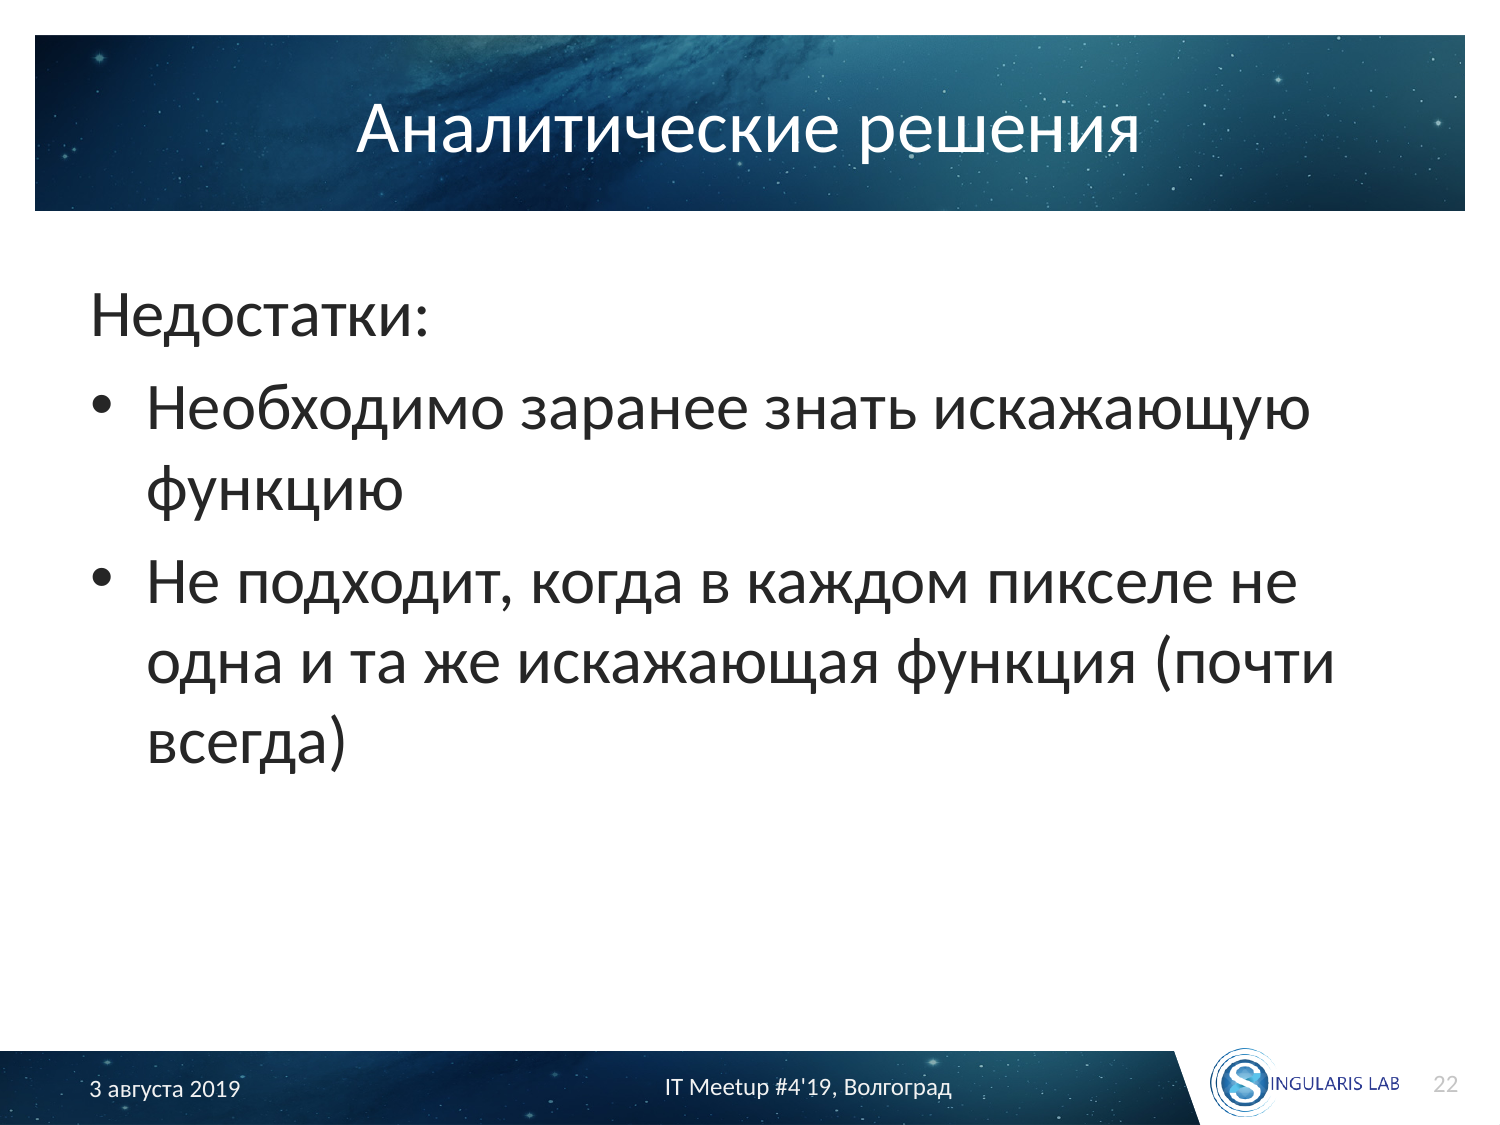

# Аналитические решения
Недостатки:
Необходимо заранее знать искажающую функцию
Не подходит, когда в каждом пикселе не одна и та же искажающая функция (почти всегда)

22
IT Meetup #4'19, Волгоград
3 августа 2019